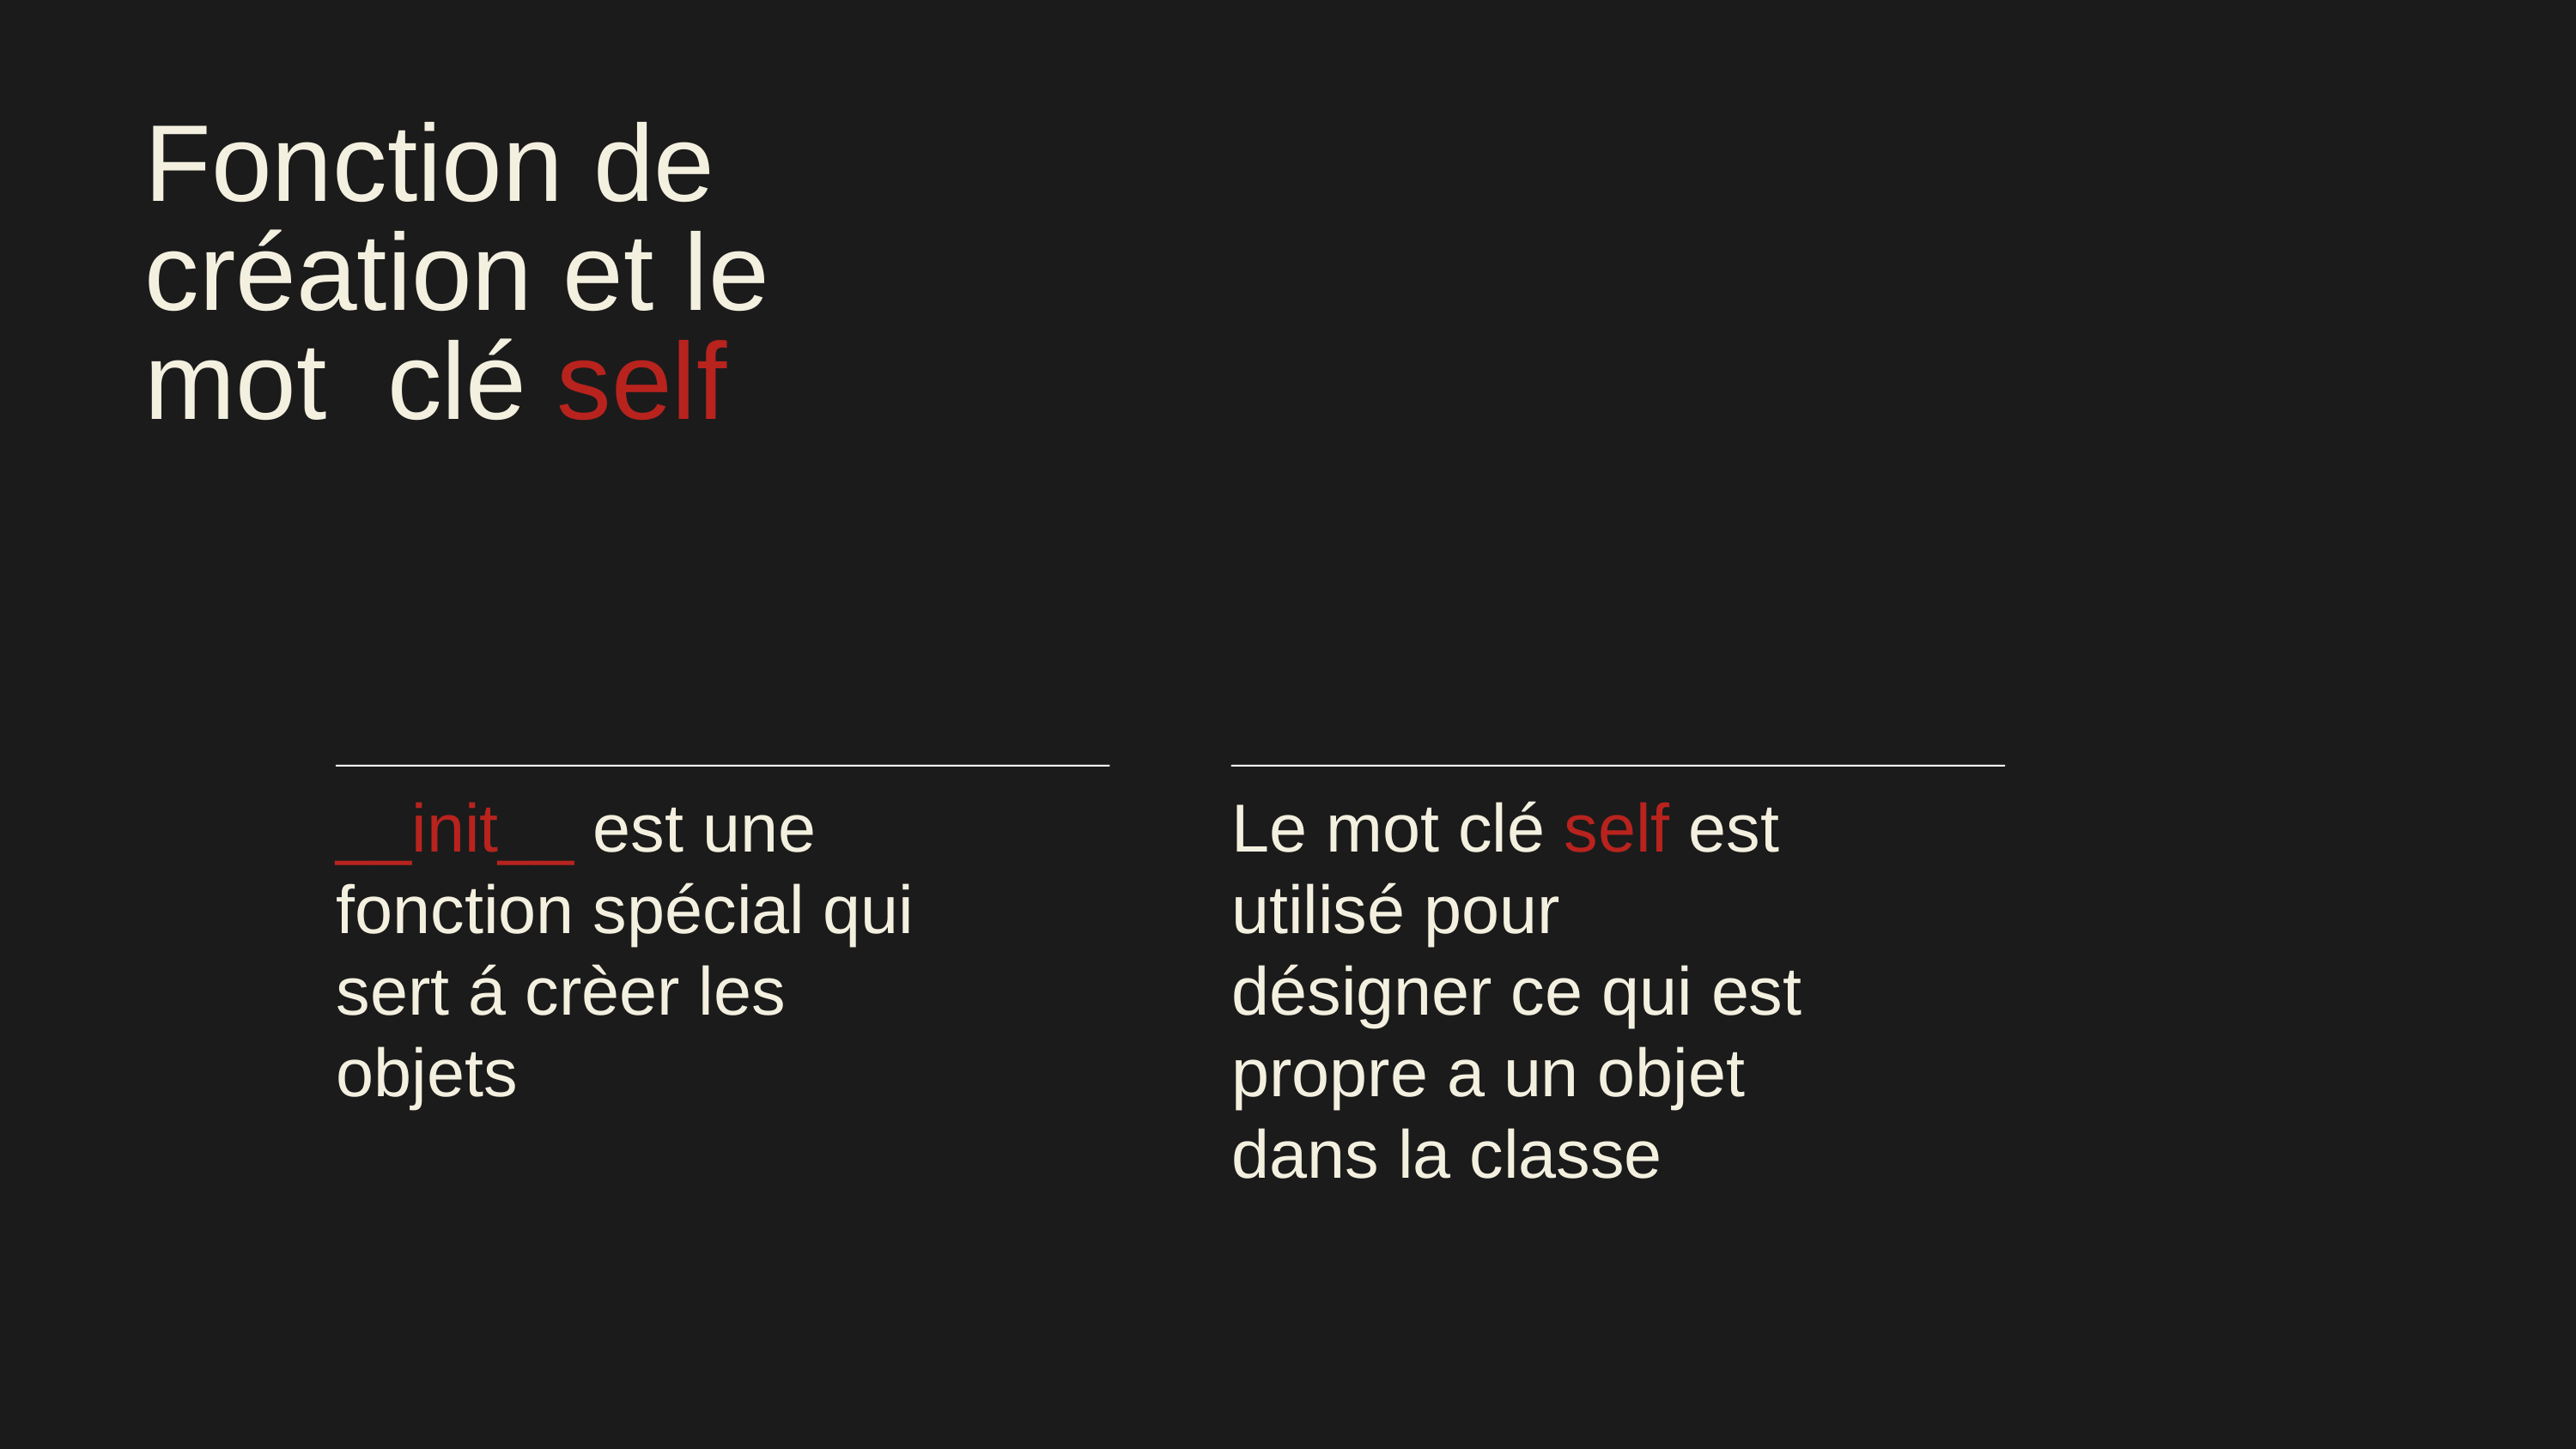

Fonction de création et le mot  clé self

__init__ est une fonction spécial qui sert á crèer les objets

Le mot clé self est utilisé pour désigner ce qui est propre a un objet dans la classe